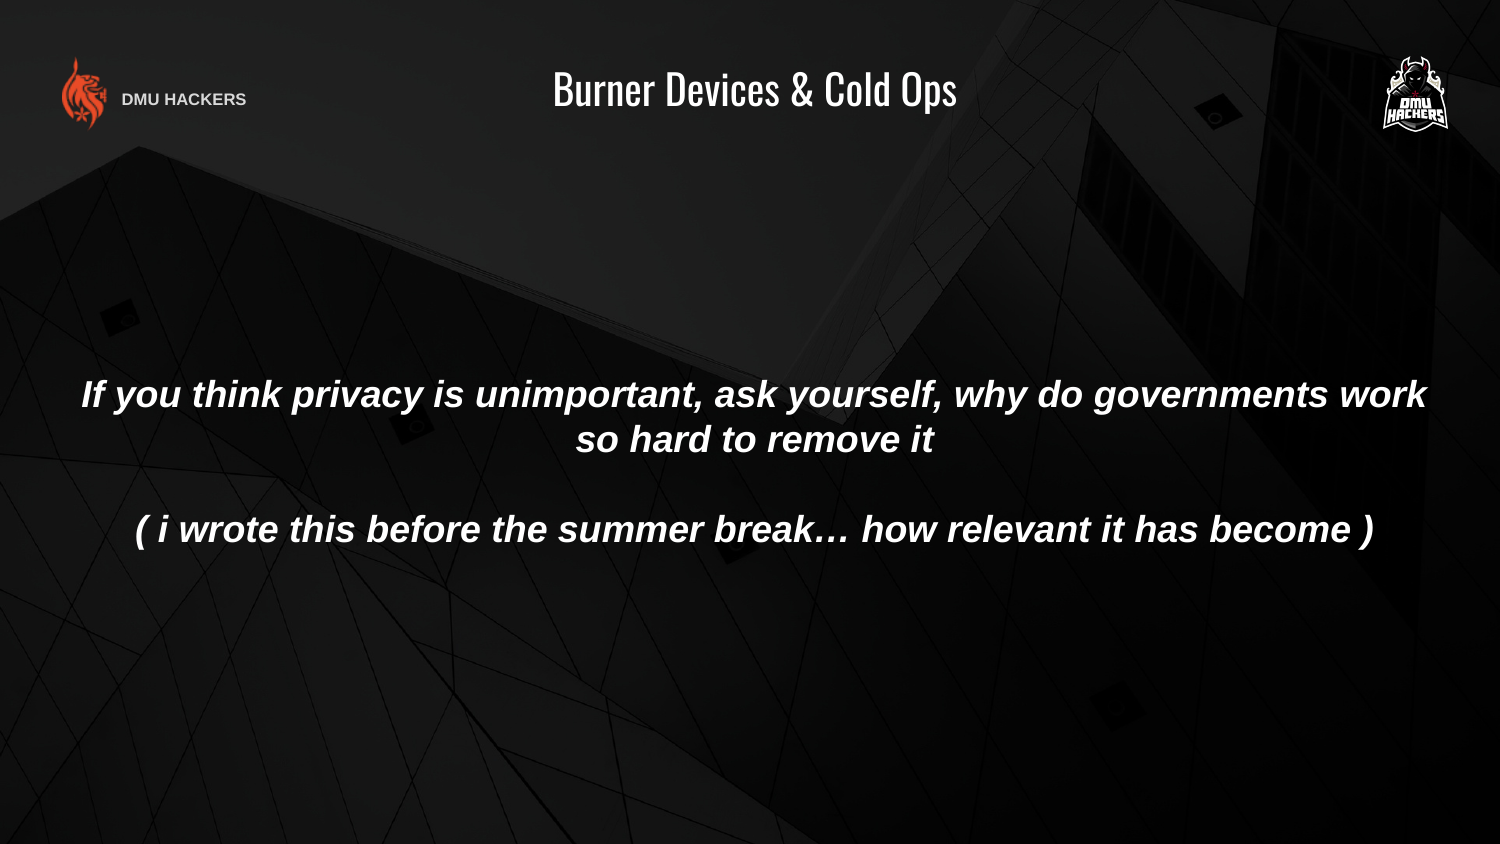

Burner Devices & Cold Ops

DMU HACKERS
If you think privacy is unimportant, ask yourself, why do governments work so hard to remove it

( i wrote this before the summer break… how relevant it has become )